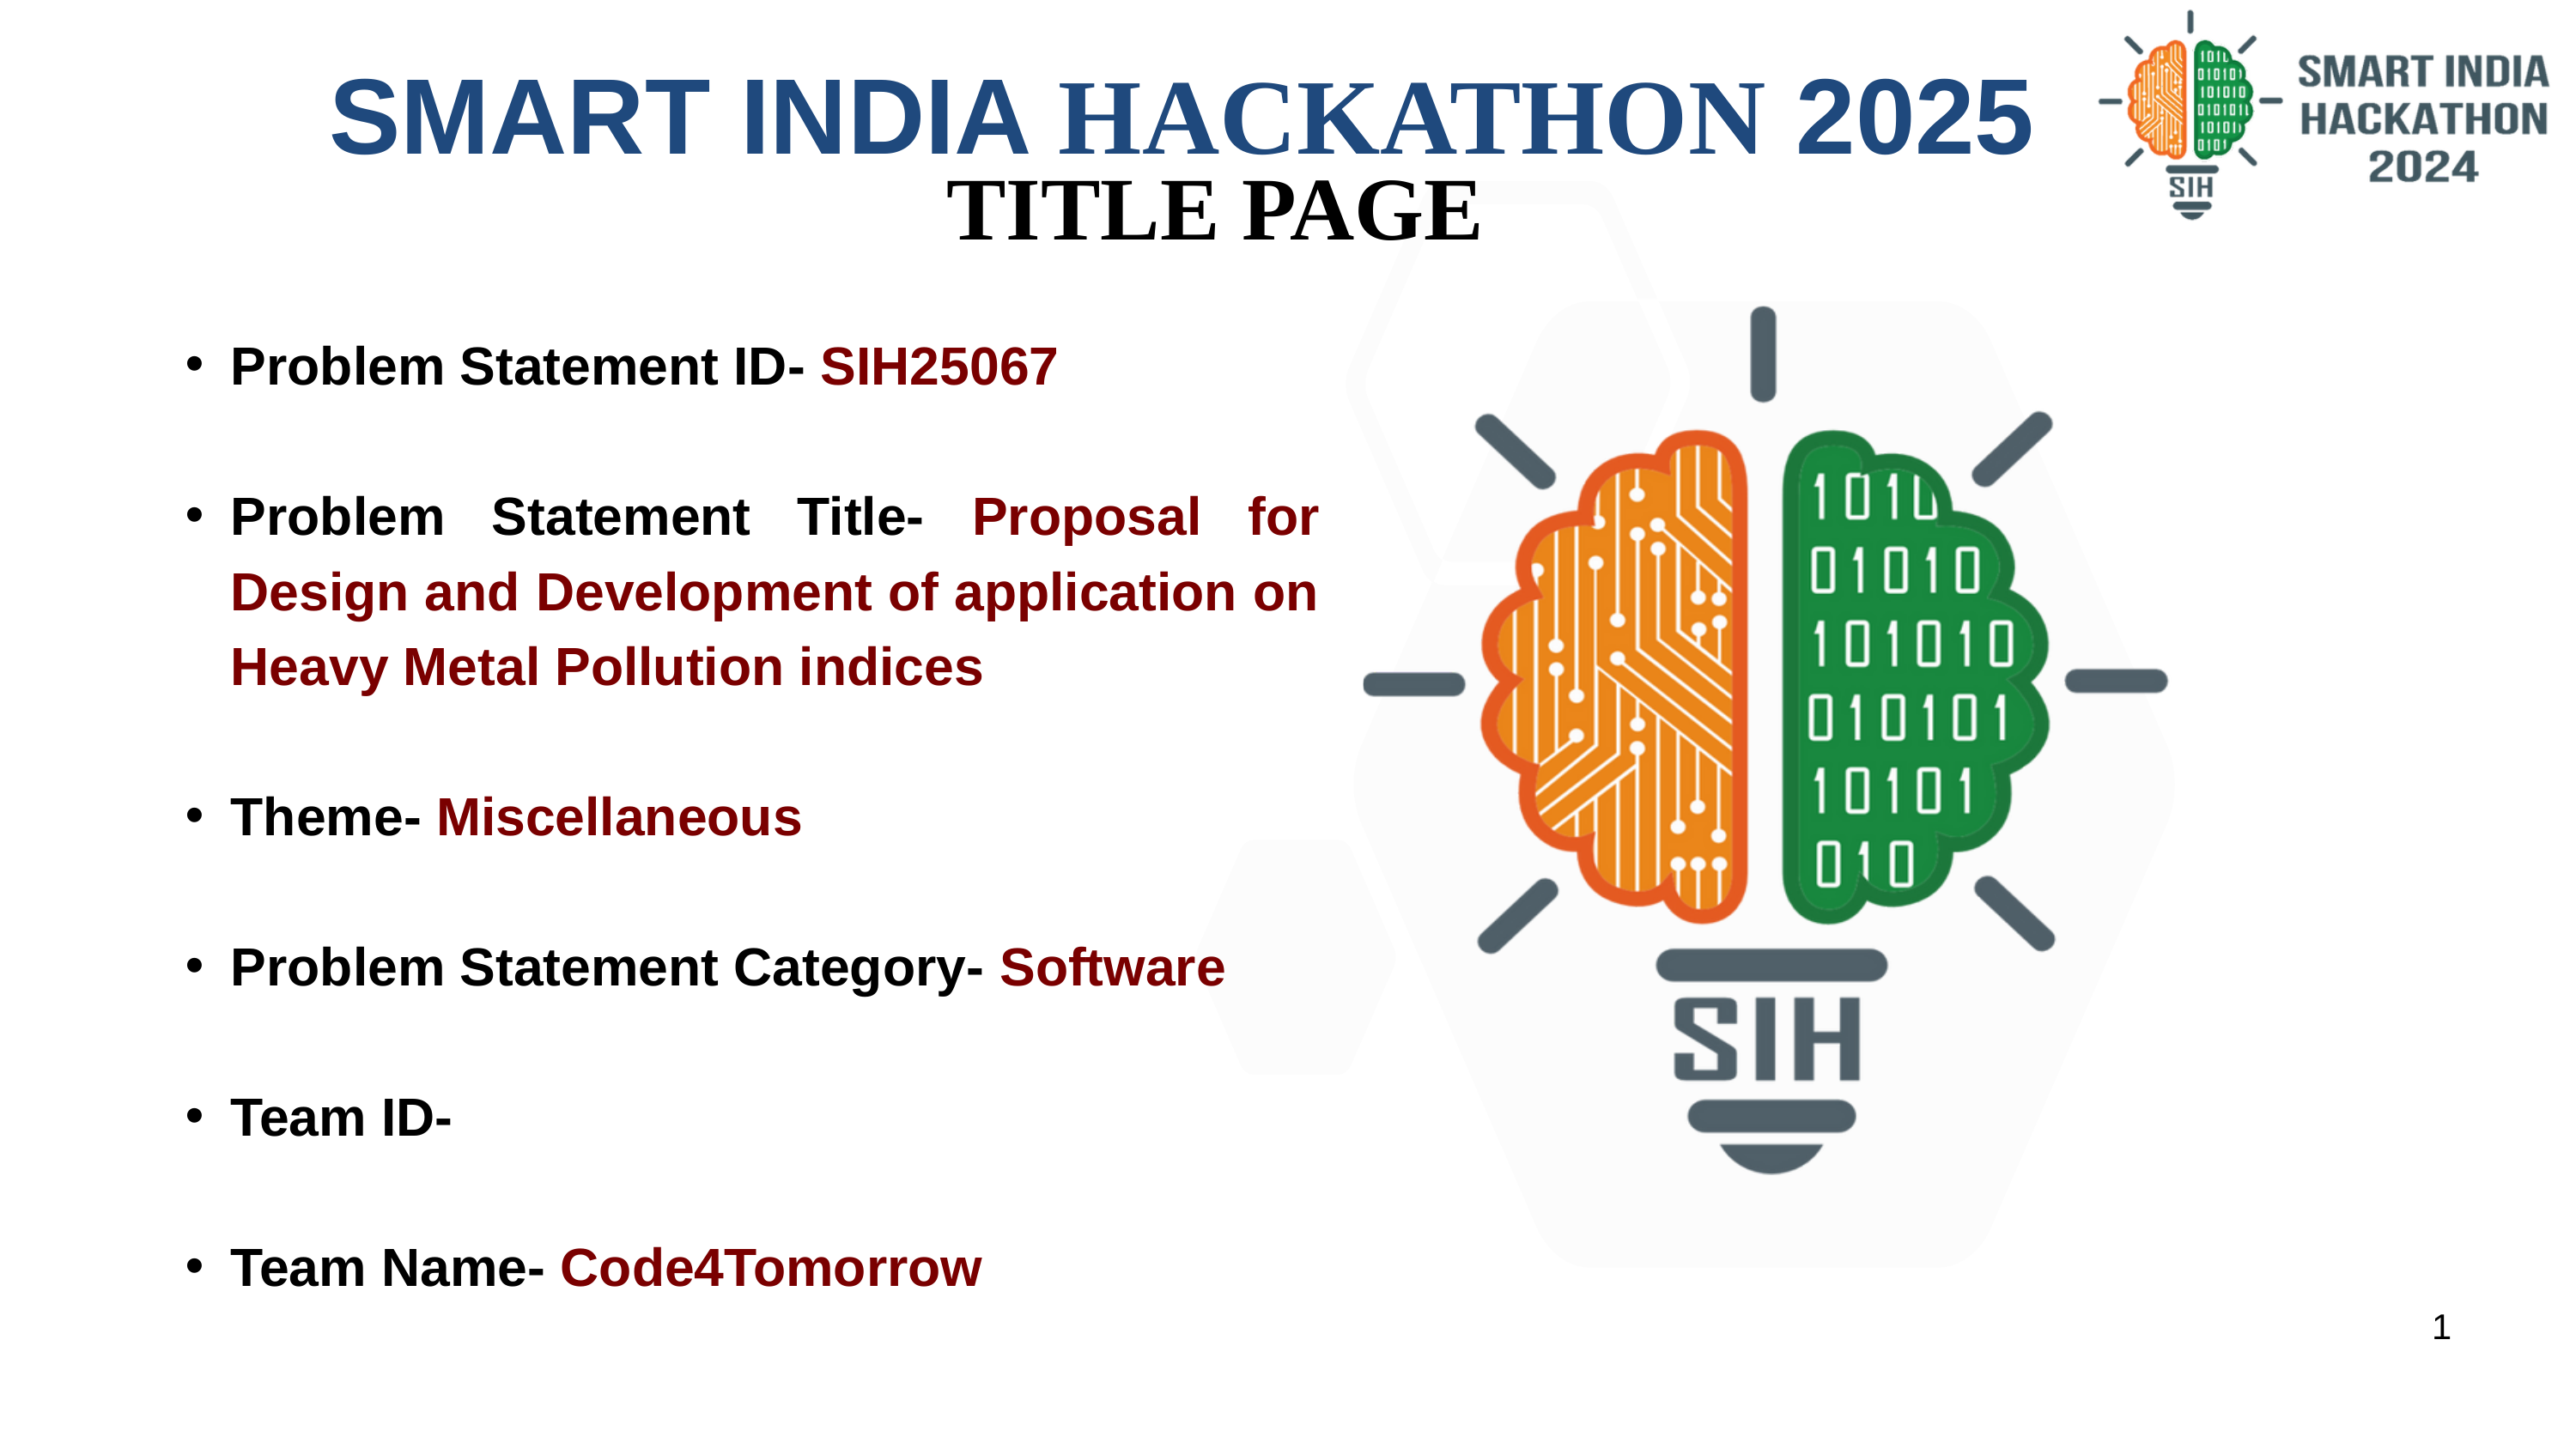

SMART INDIA HACKATHON 2025
TITLE PAGE

Problem Statement ID- SIH25067

Problem Statement Title- Proposal for Design and Development of application on Heavy Metal Pollution indices

Theme- Miscellaneous

Problem Statement Category- Software

Team ID-

Team Name- Code4Tomorrow
1